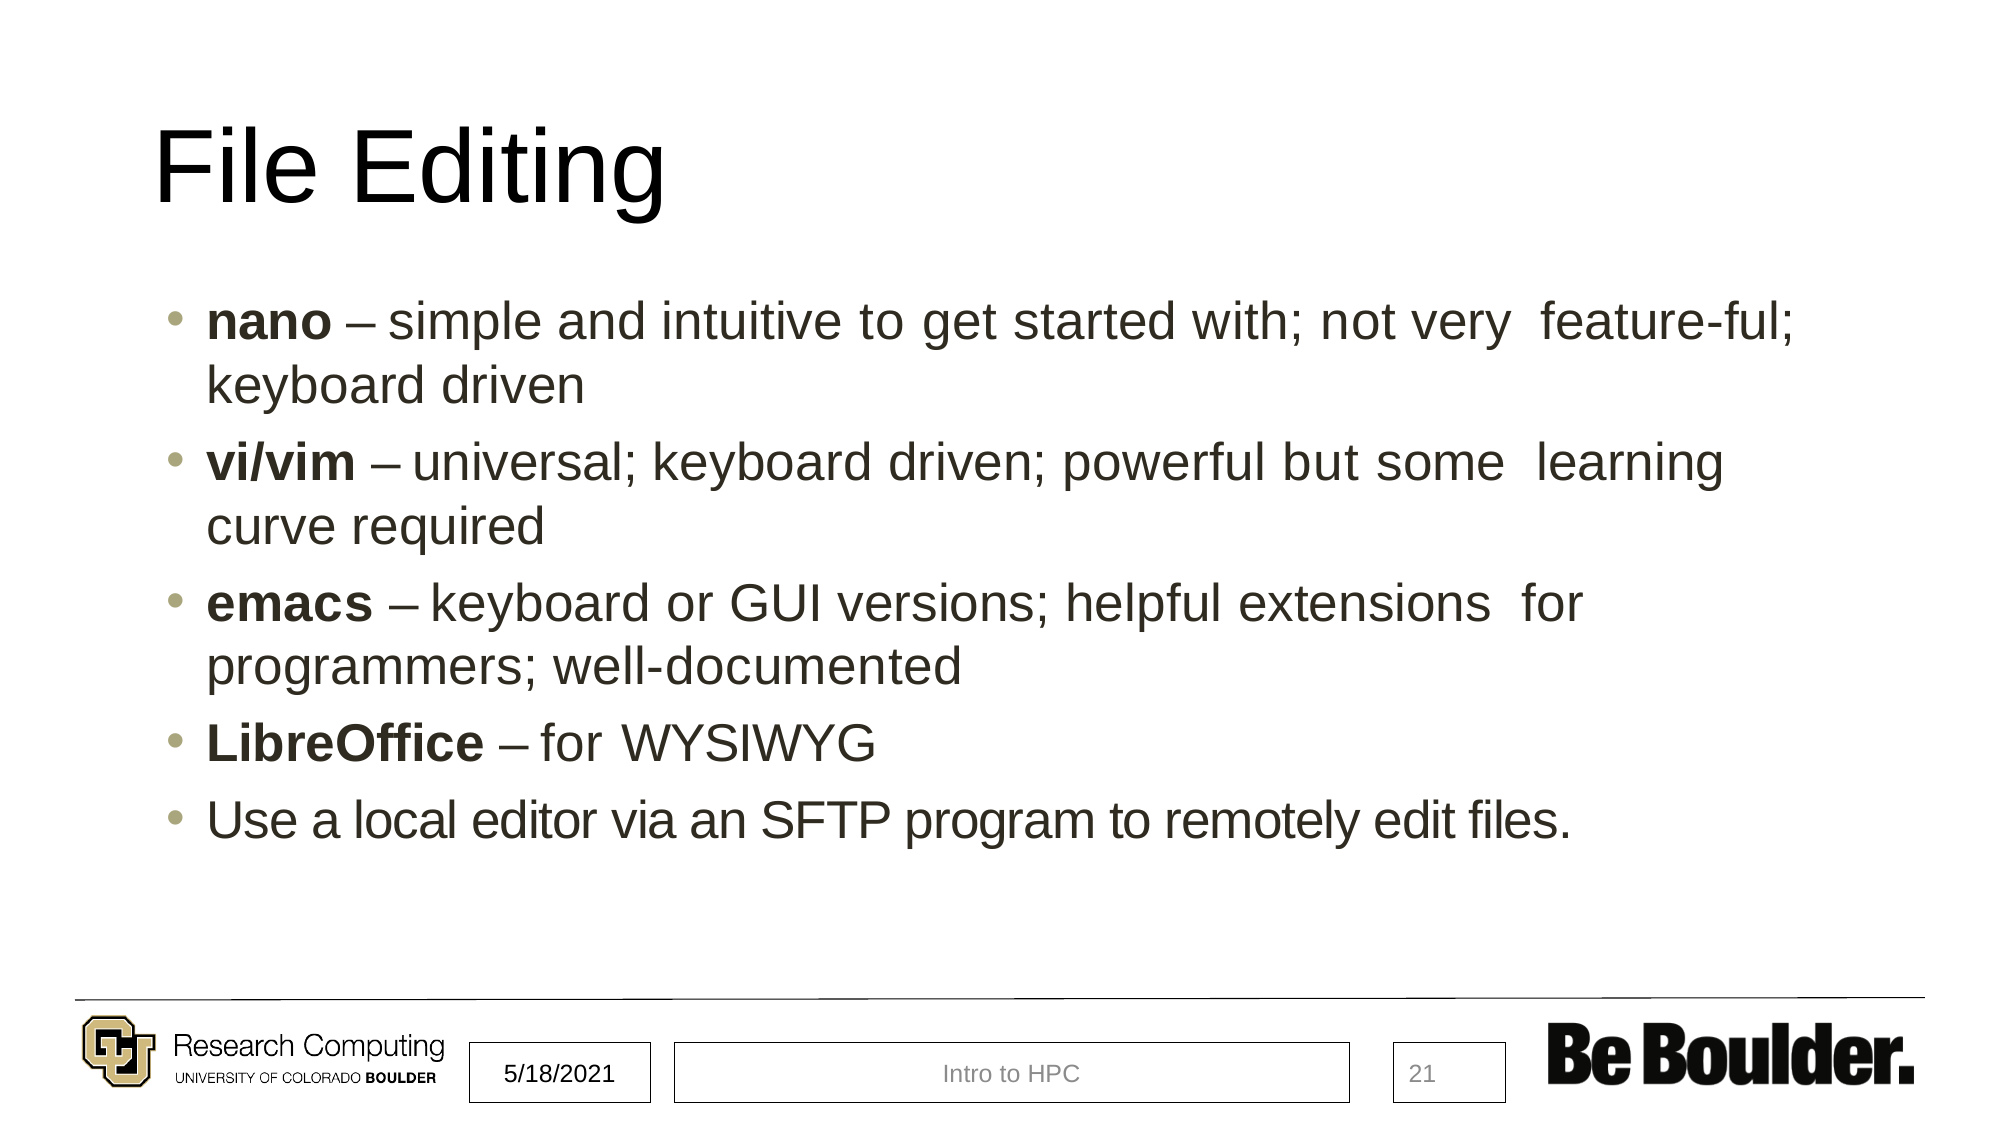

File Editing
nano – simple and intuitive to get started with; not very  feature-ful; keyboard driven
vi/vim – universal; keyboard driven; powerful but some  learning curve required
emacs – keyboard or GUI versions; helpful extensions  for programmers; well-documented
LibreOffice – for WYSIWYG
Use a local editor via an SFTP program to remotely edit files.
5/18/2021
Intro to HPC
21